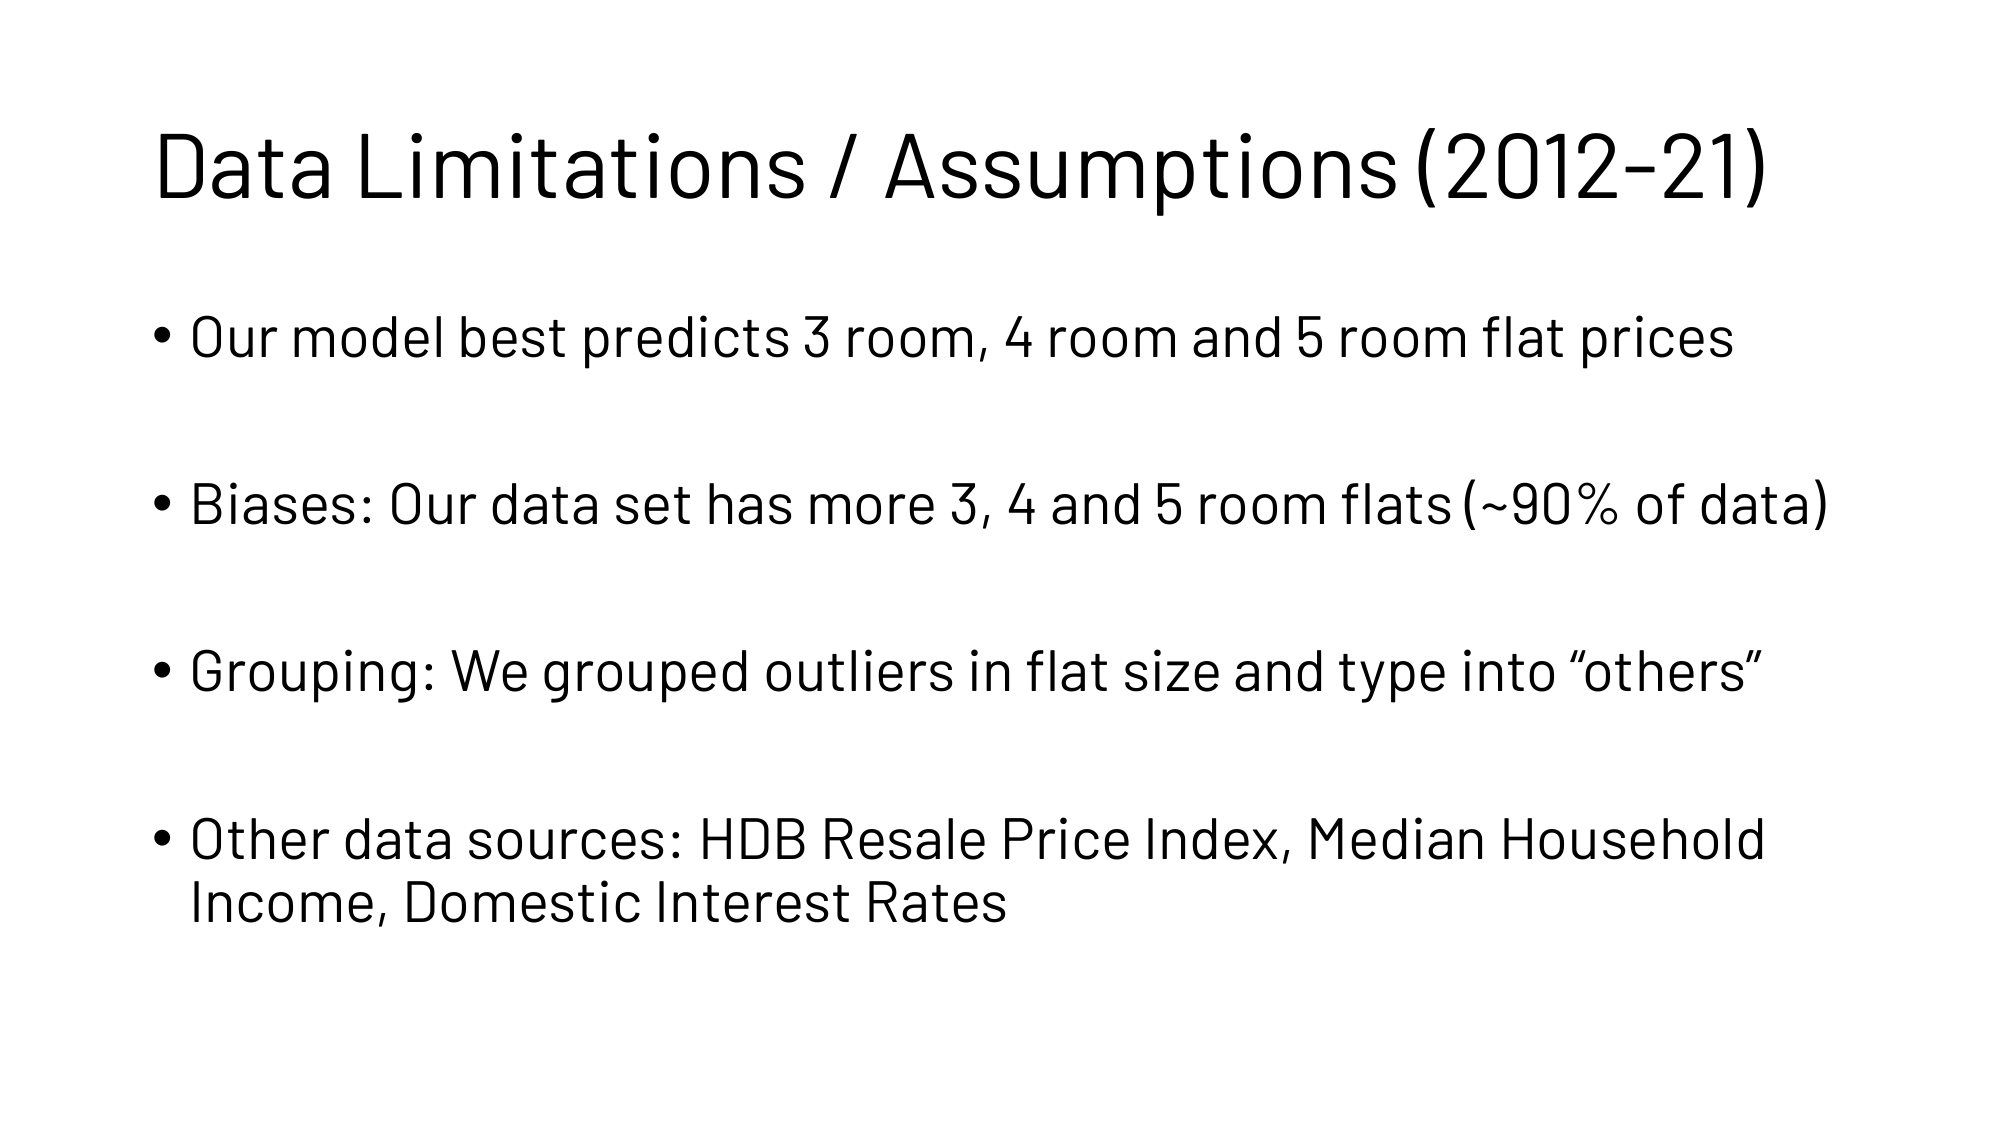

# Data Limitations / Assumptions (2012-21)
Our model best predicts 3 room, 4 room and 5 room flat prices

Biases: Our data set has more 3, 4 and 5 room flats (~90% of data)

Grouping: We grouped outliers in flat size and type into “others”

Other data sources: HDB Resale Price Index, Median Household Income, Domestic Interest Rates